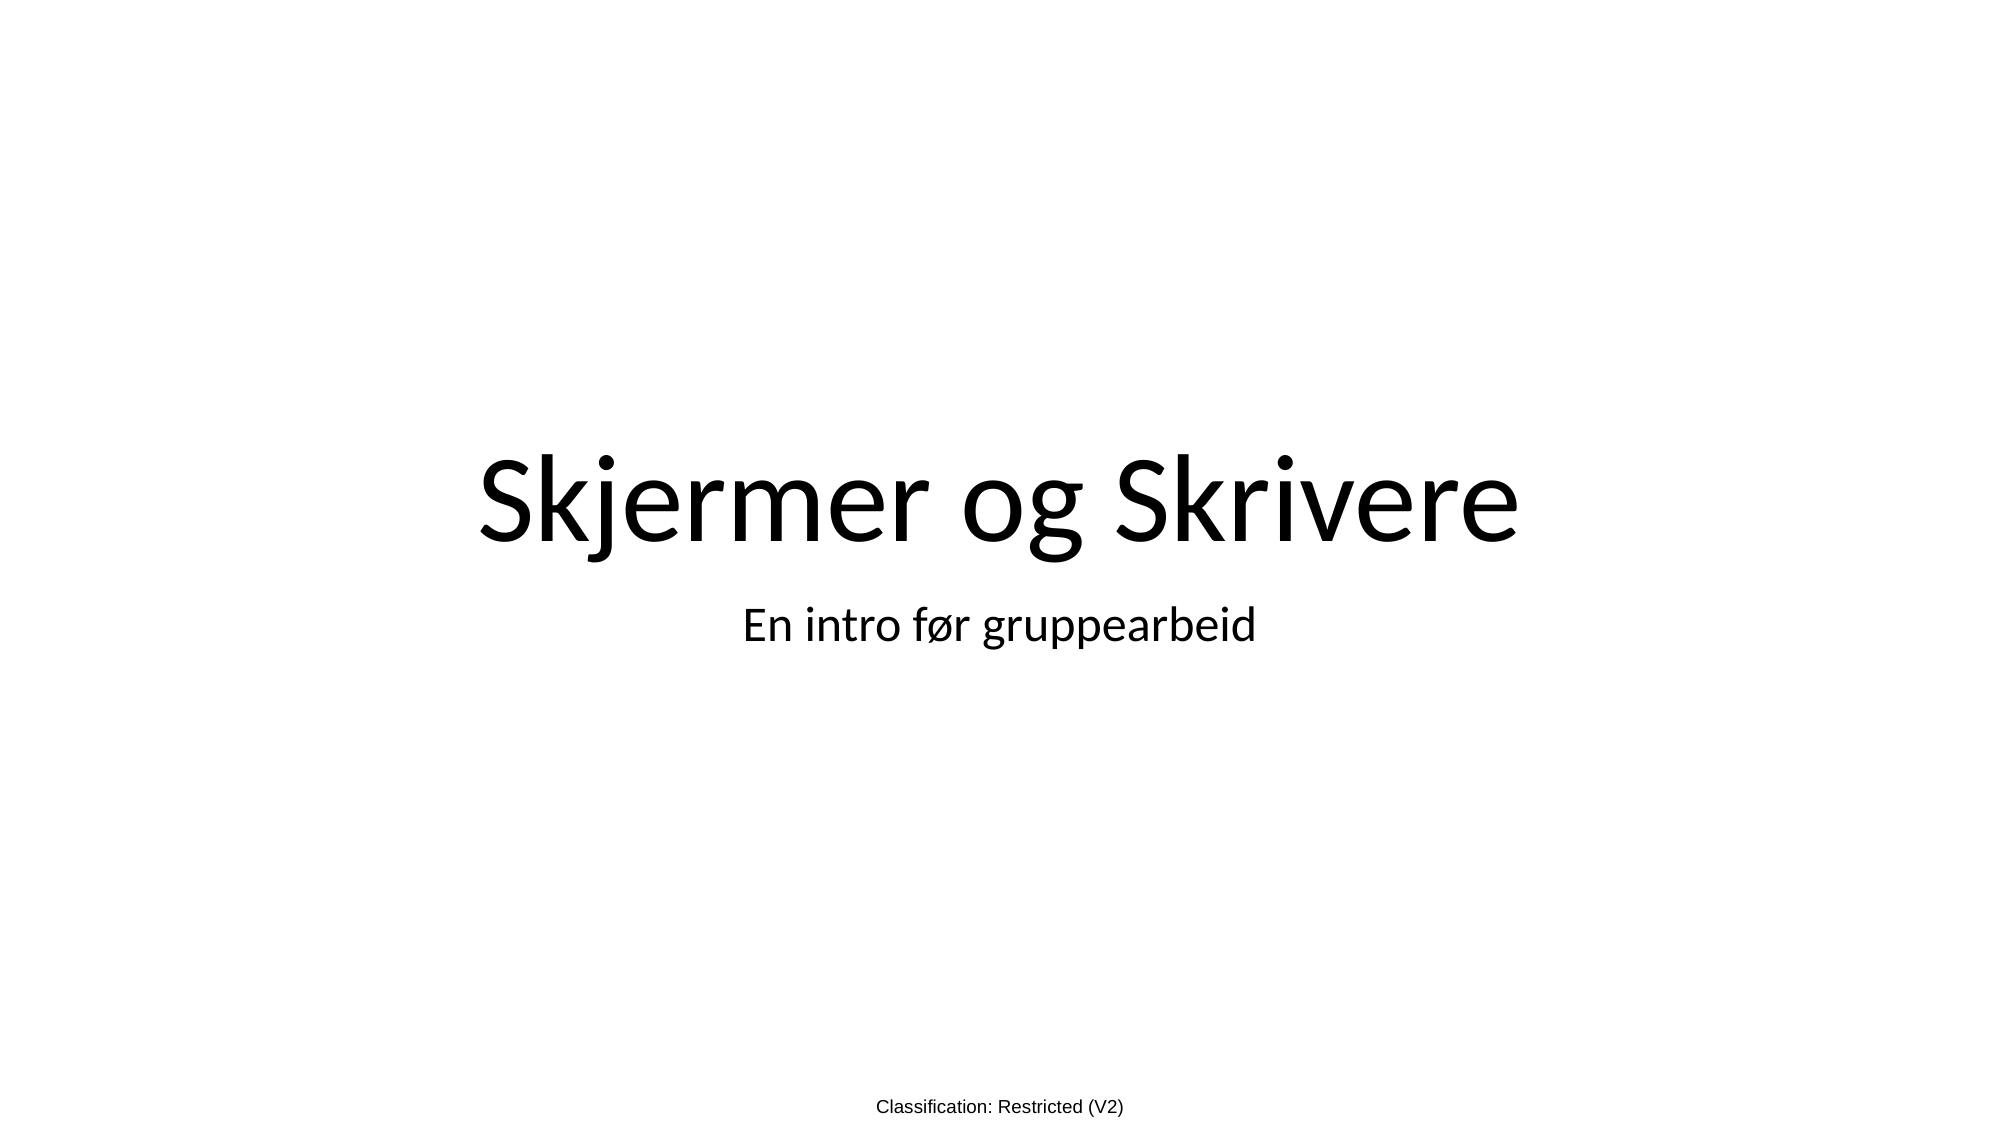

# Skjermer og Skrivere
En intro før gruppearbeid